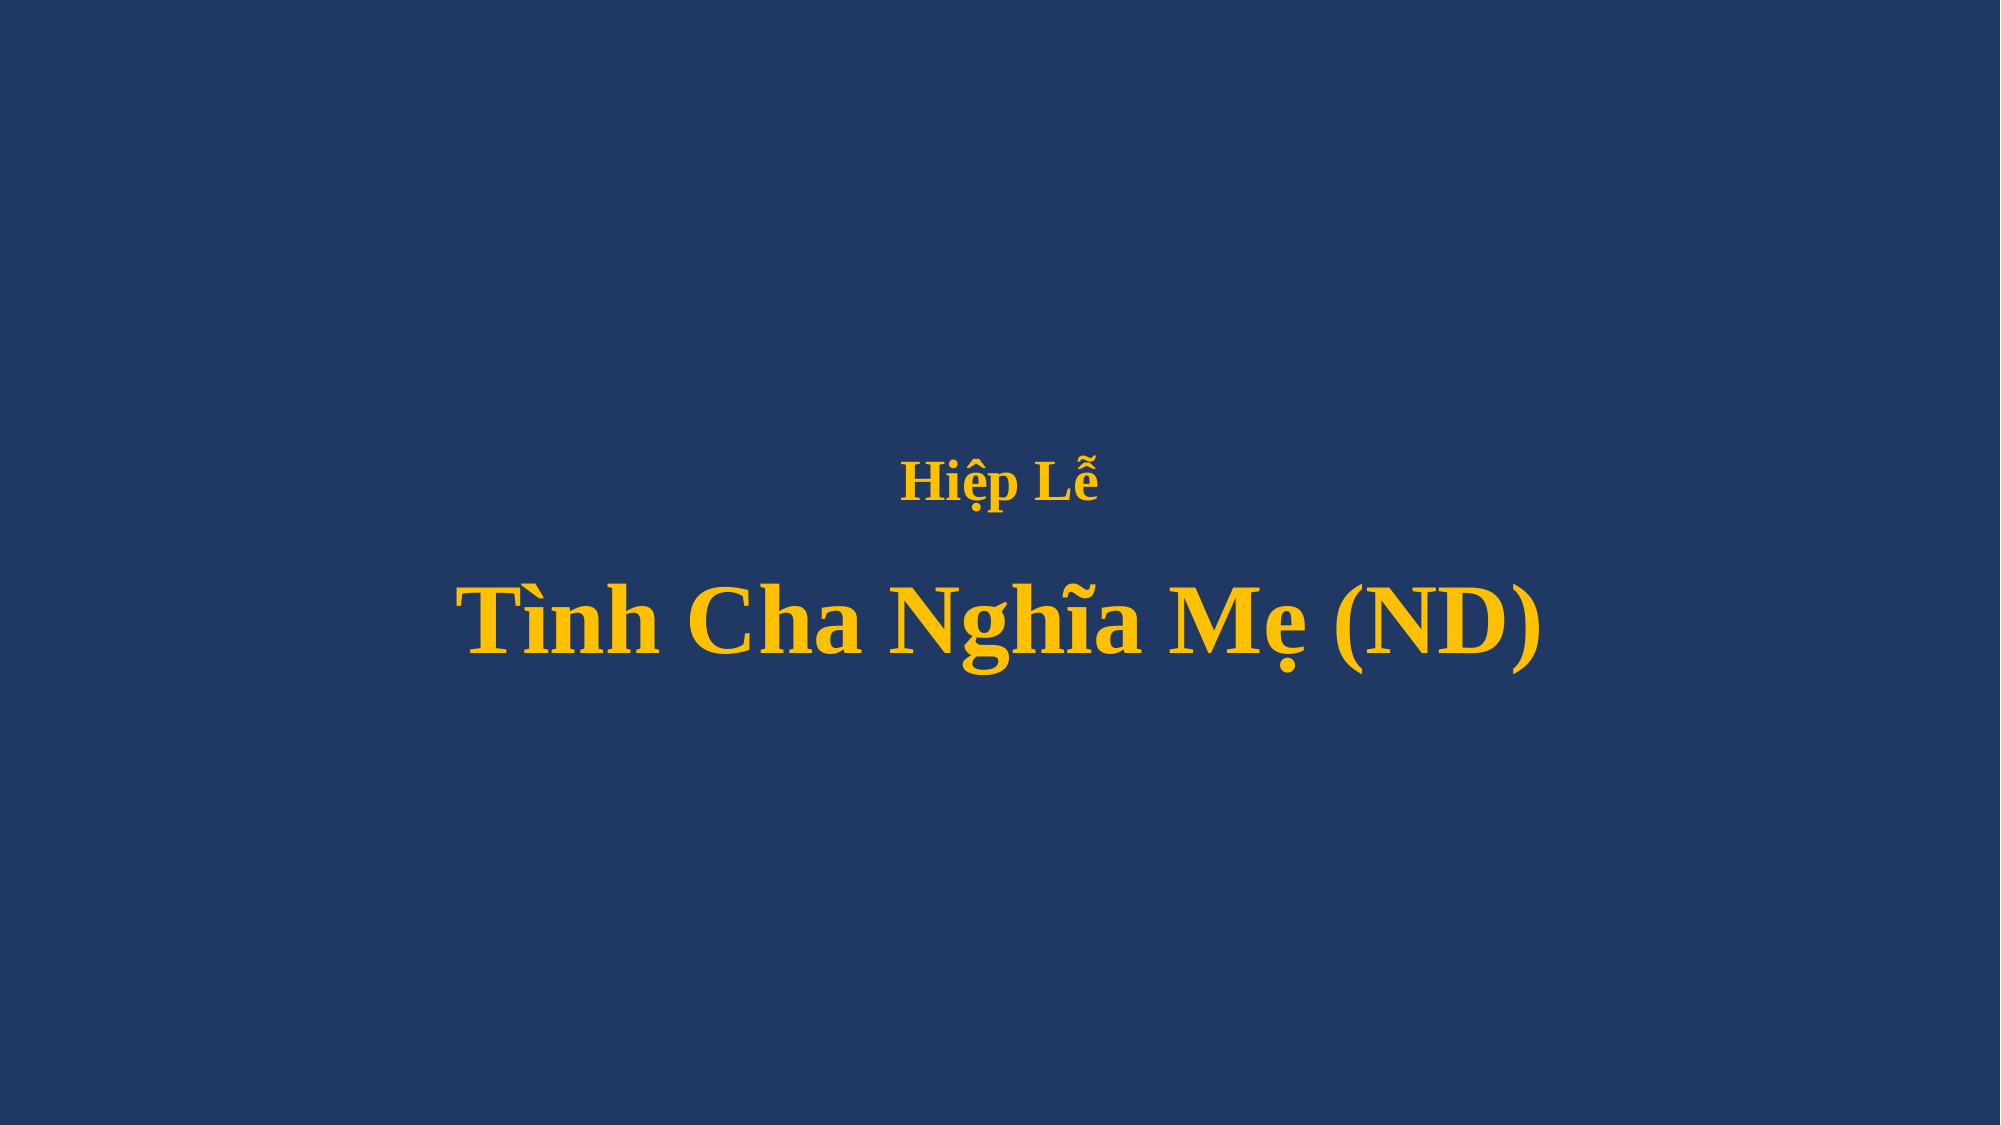

# Hiệp Lễ Tình Cha Nghĩa Mẹ (ND)